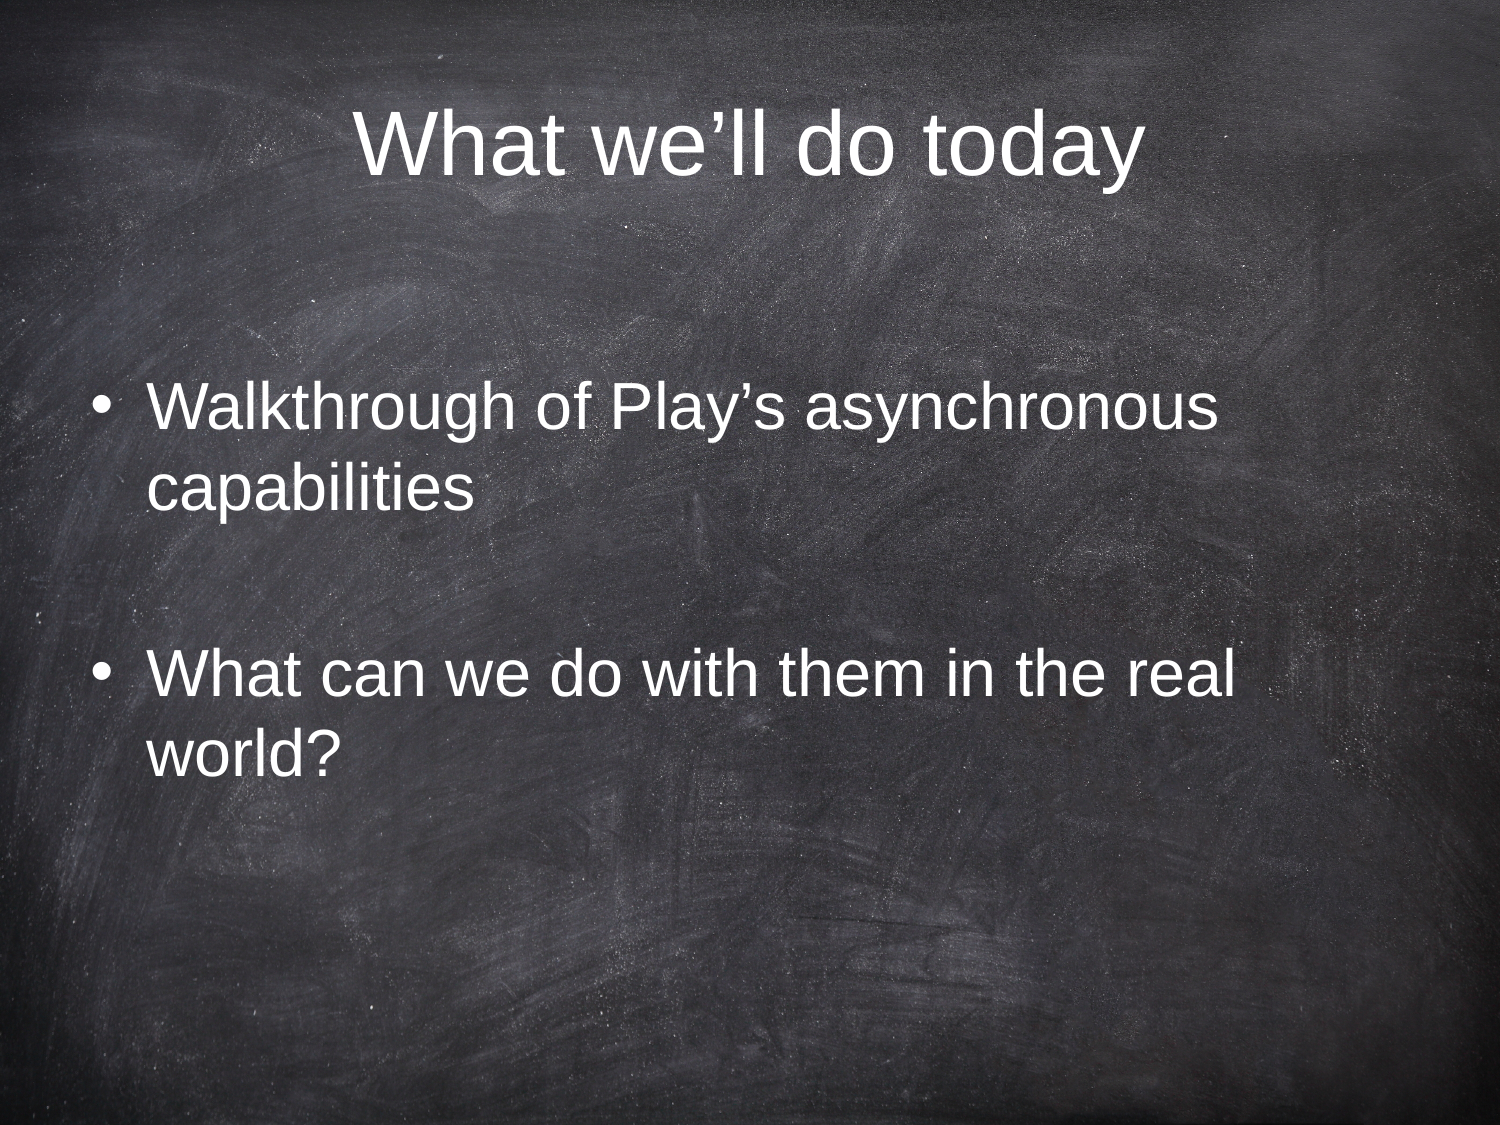

# What we’ll do today

Walkthrough of Play’s asynchronous capabilities

What can we do with them in the real world?